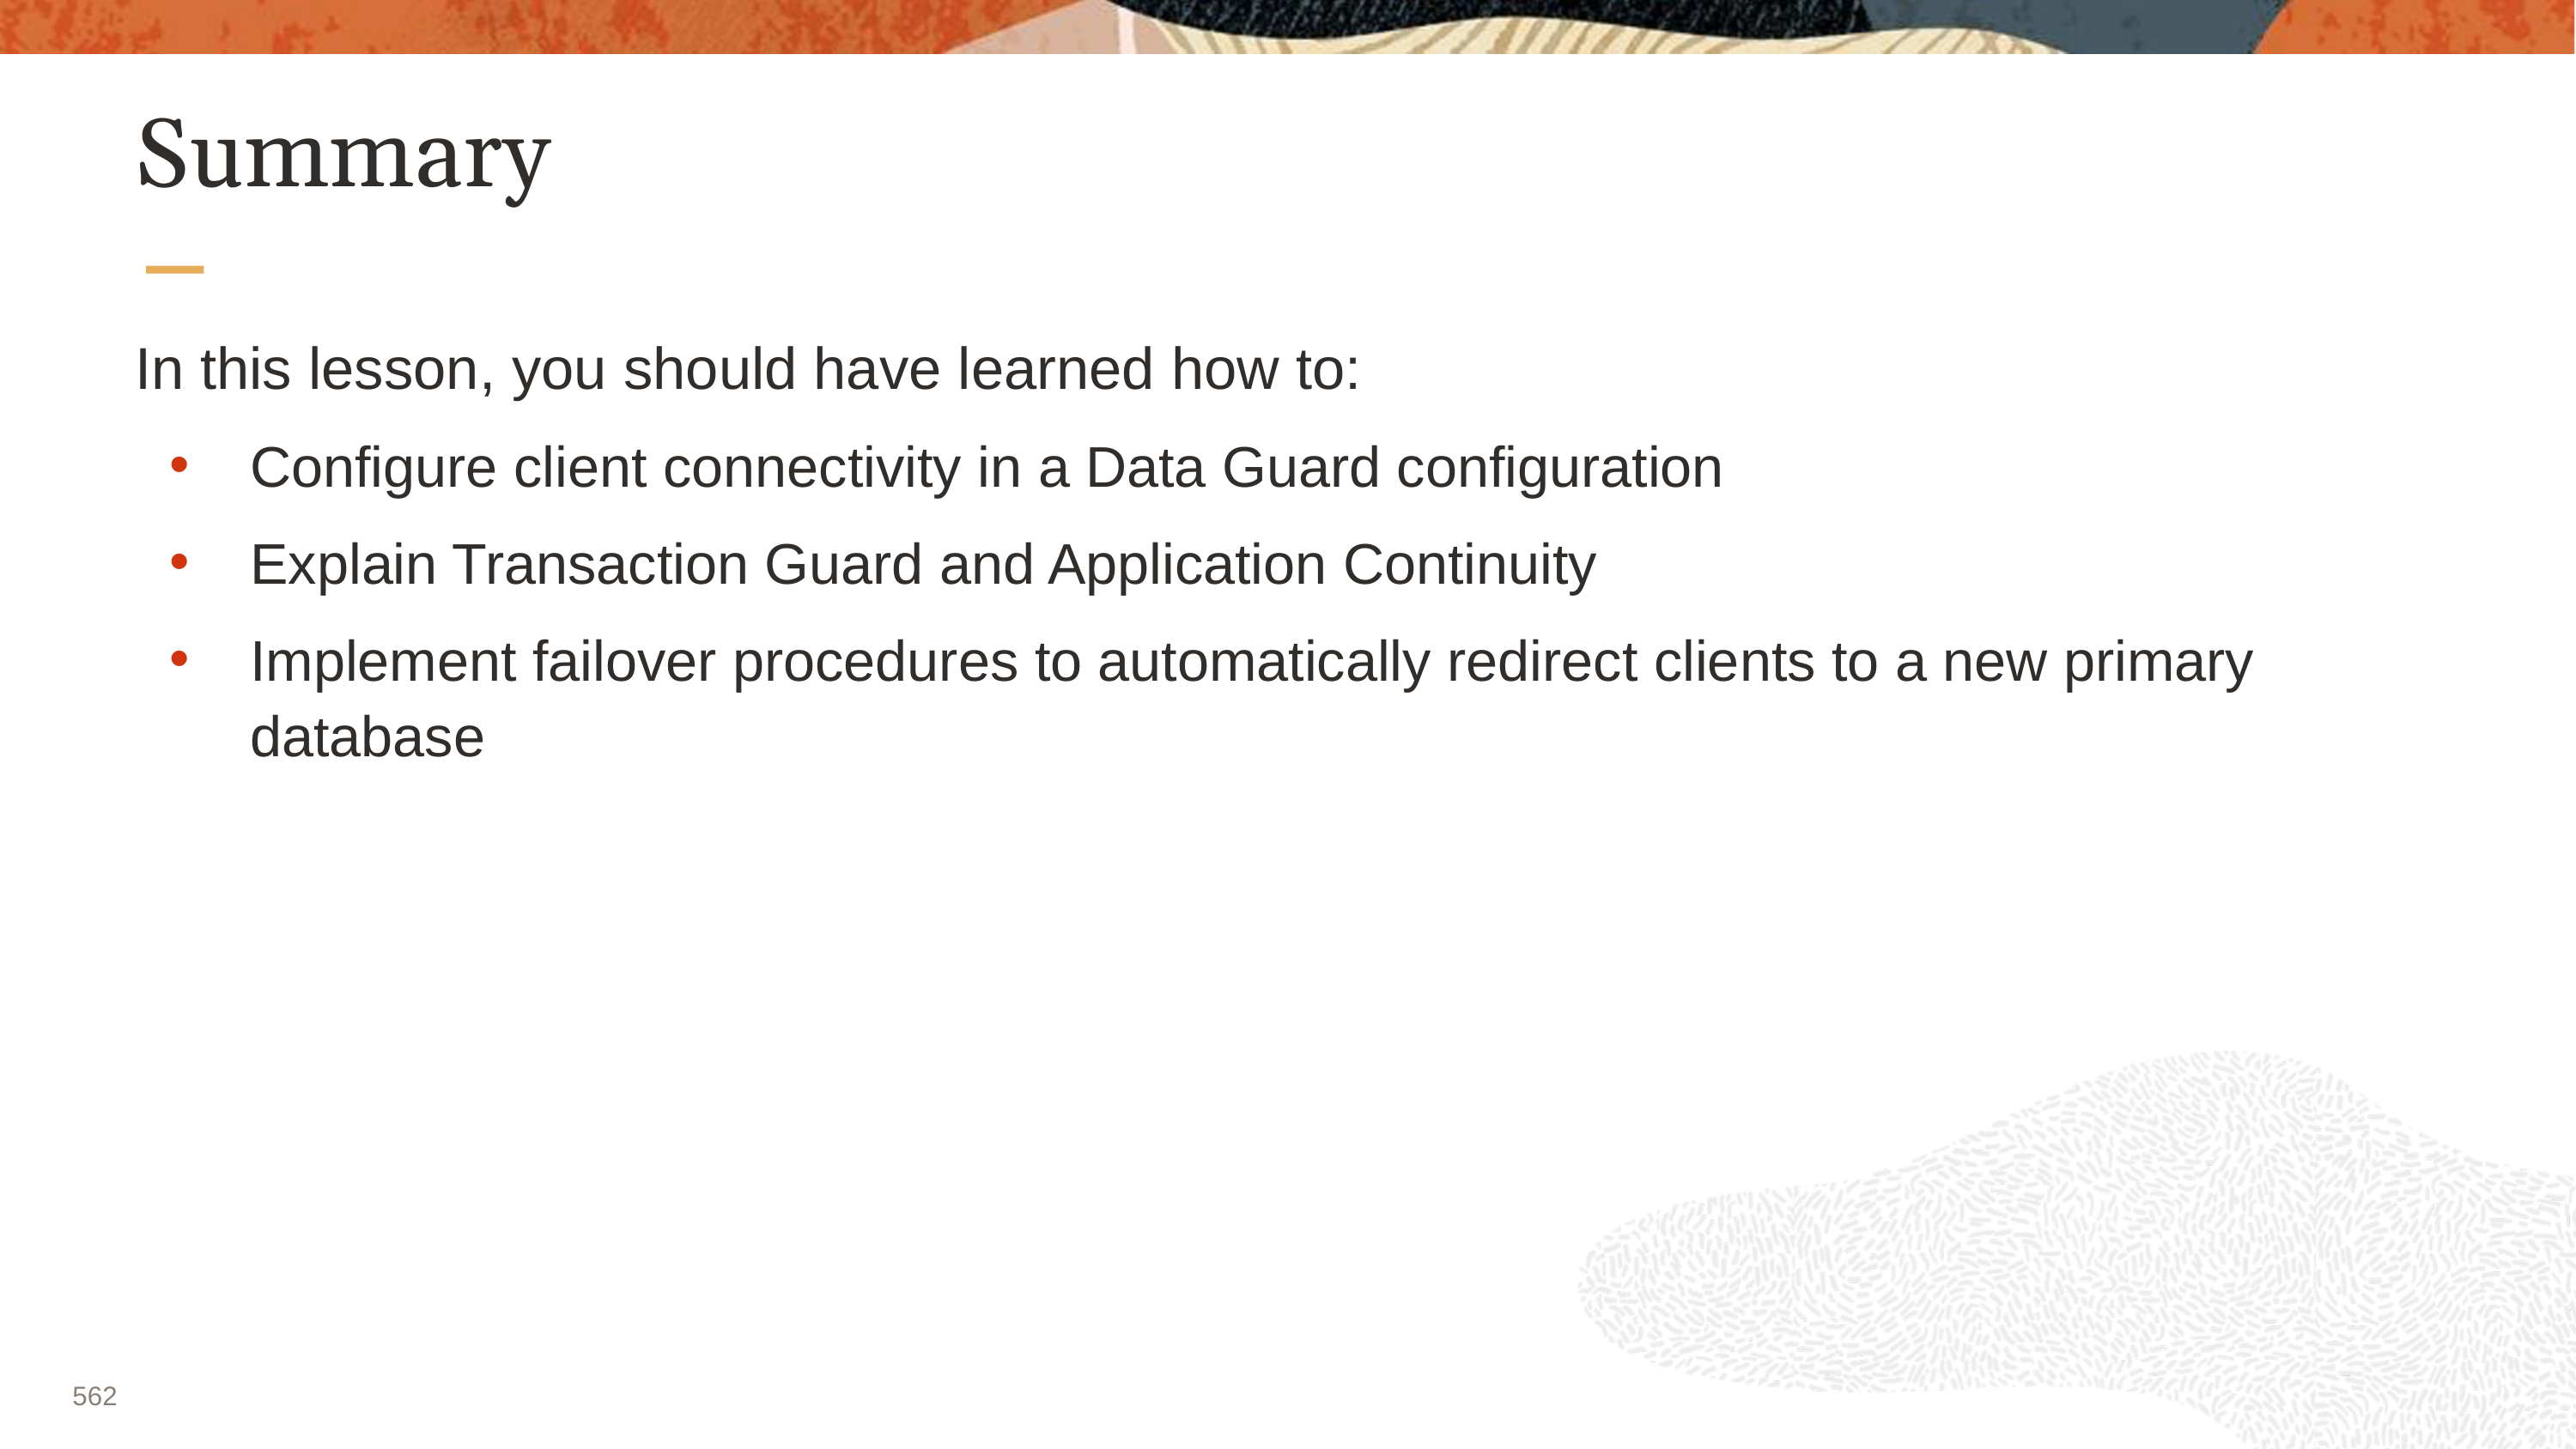

# Summary
In this lesson, you should have learned how to:
Configure client connectivity in a Data Guard configuration
Explain Transaction Guard and Application Continuity
Implement failover procedures to automatically redirect clients to a new primary database